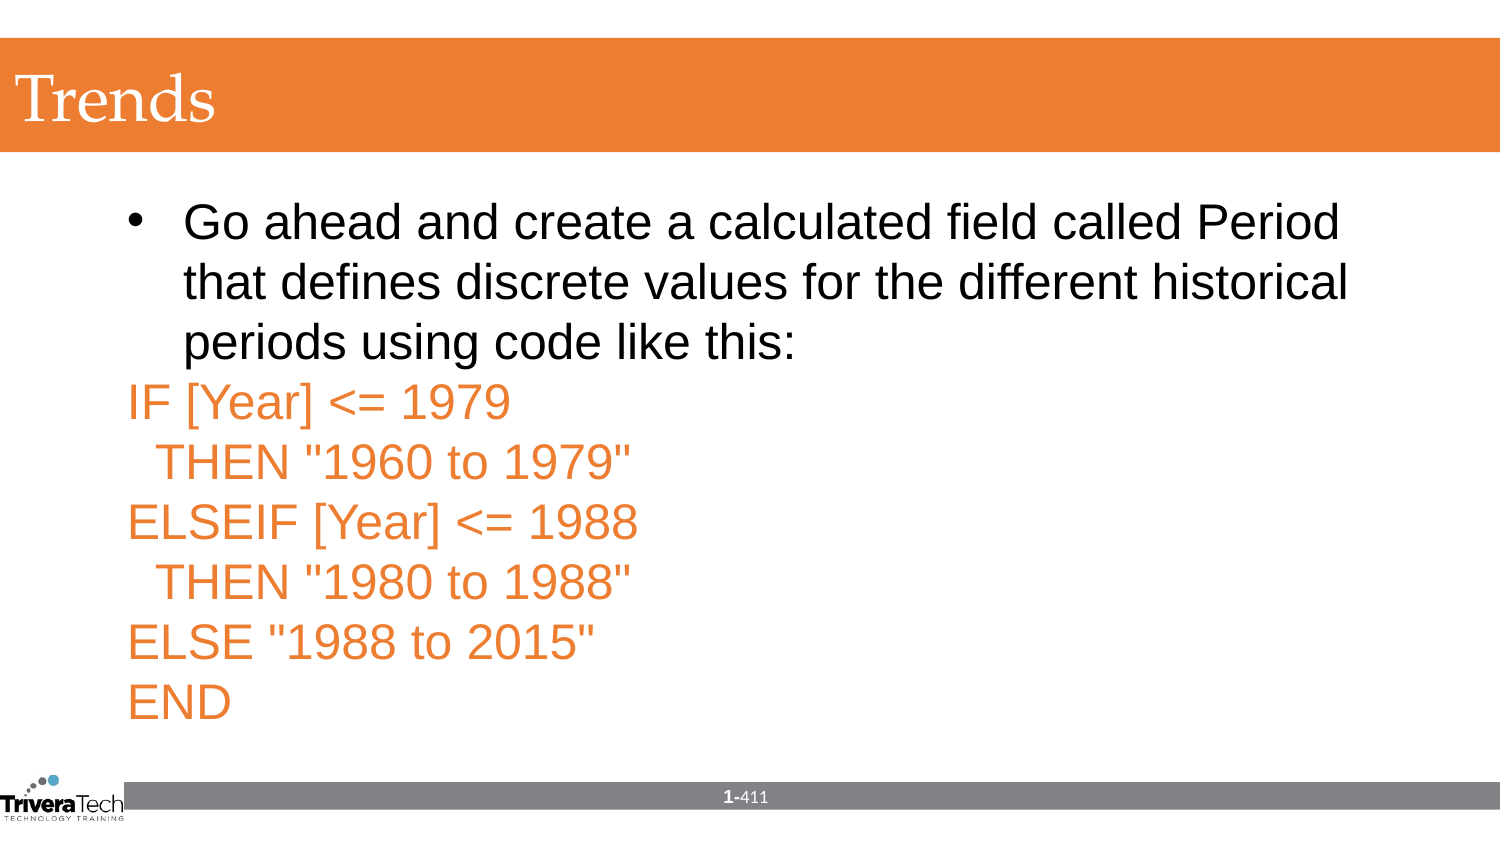

Trends
Go ahead and create a calculated field called Period that defines discrete values for the different historical periods using code like this:
IF [Year] <= 1979
  THEN "1960 to 1979"
ELSEIF [Year] <= 1988
  THEN "1980 to 1988"
ELSE "1988 to 2015"
END
1-411